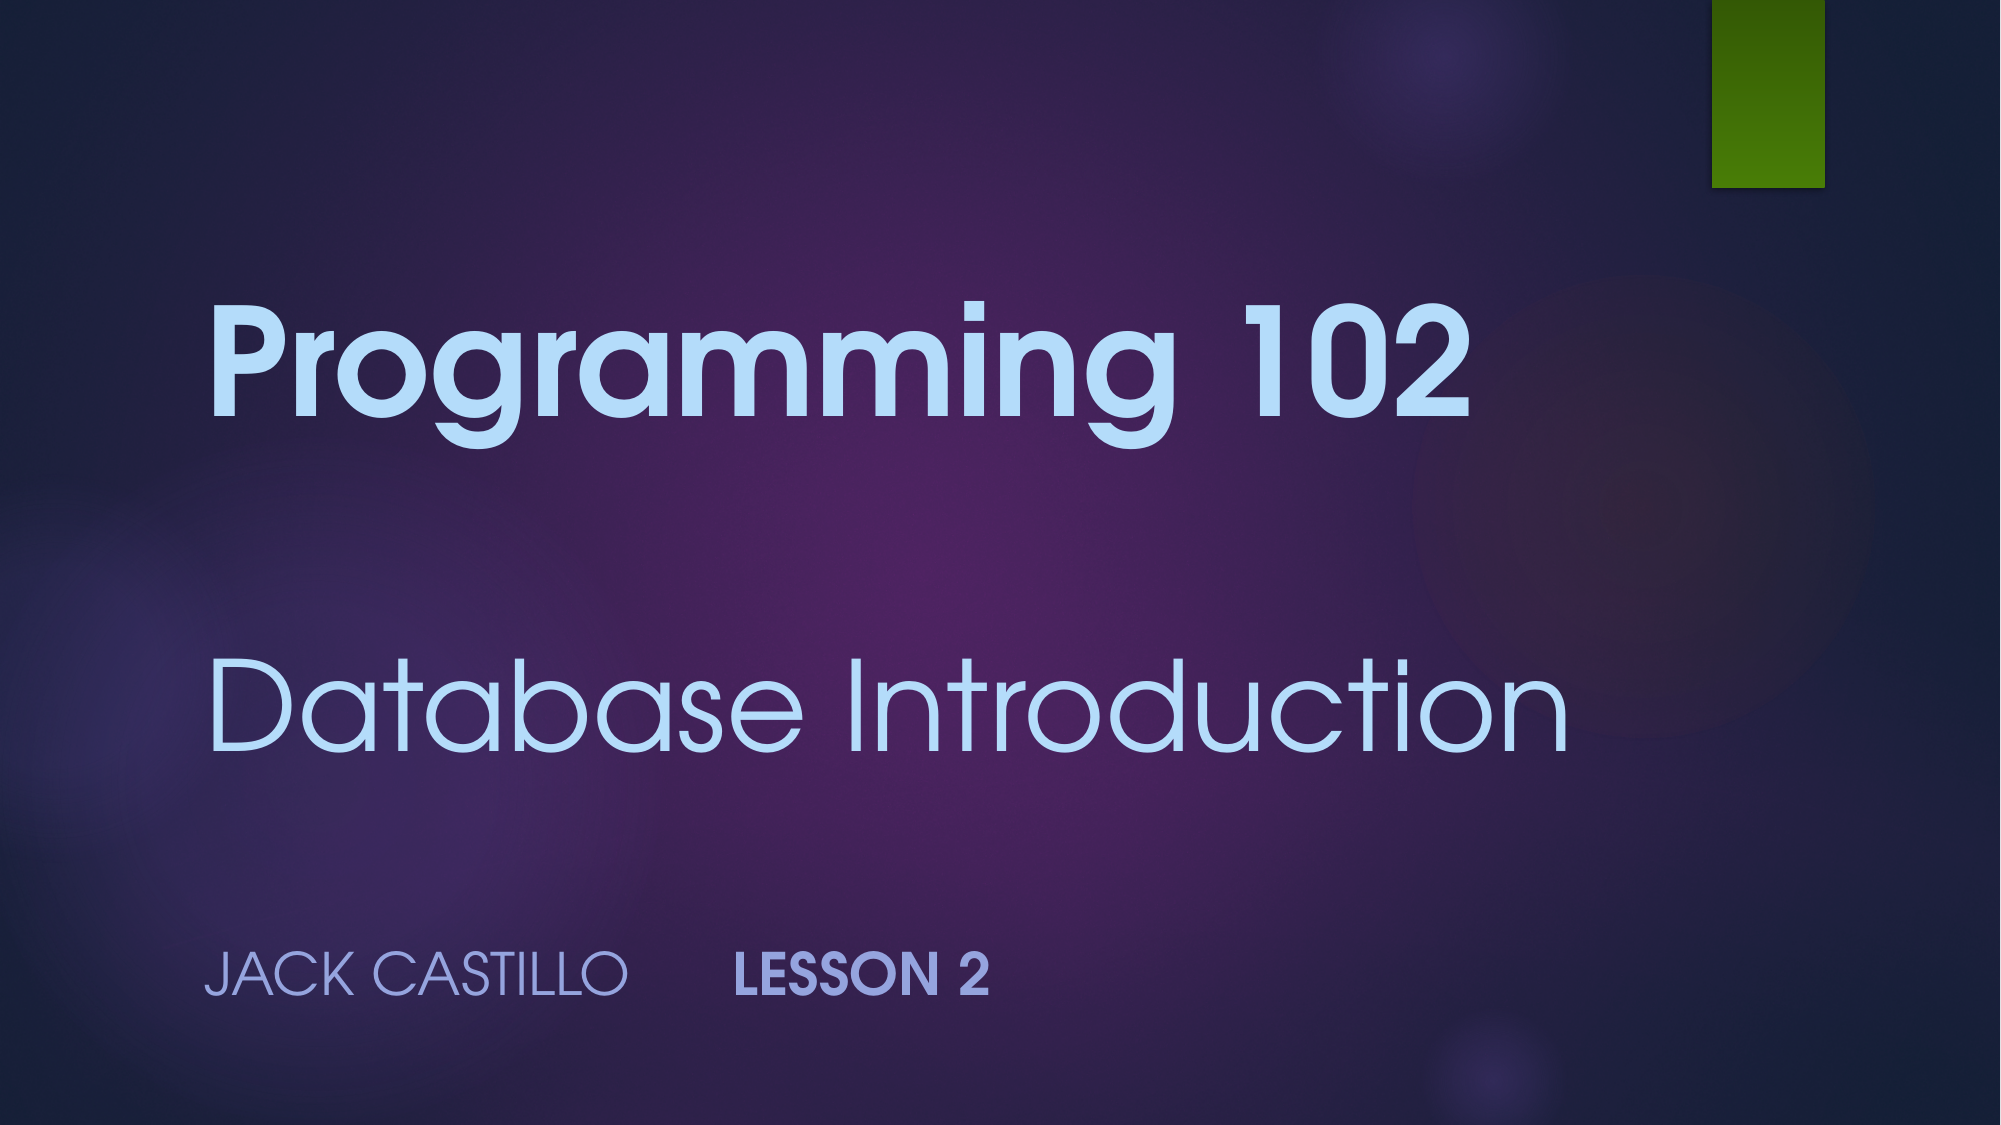

# Programming 102 Database Introduction
Jack Castillo								Lesson 2